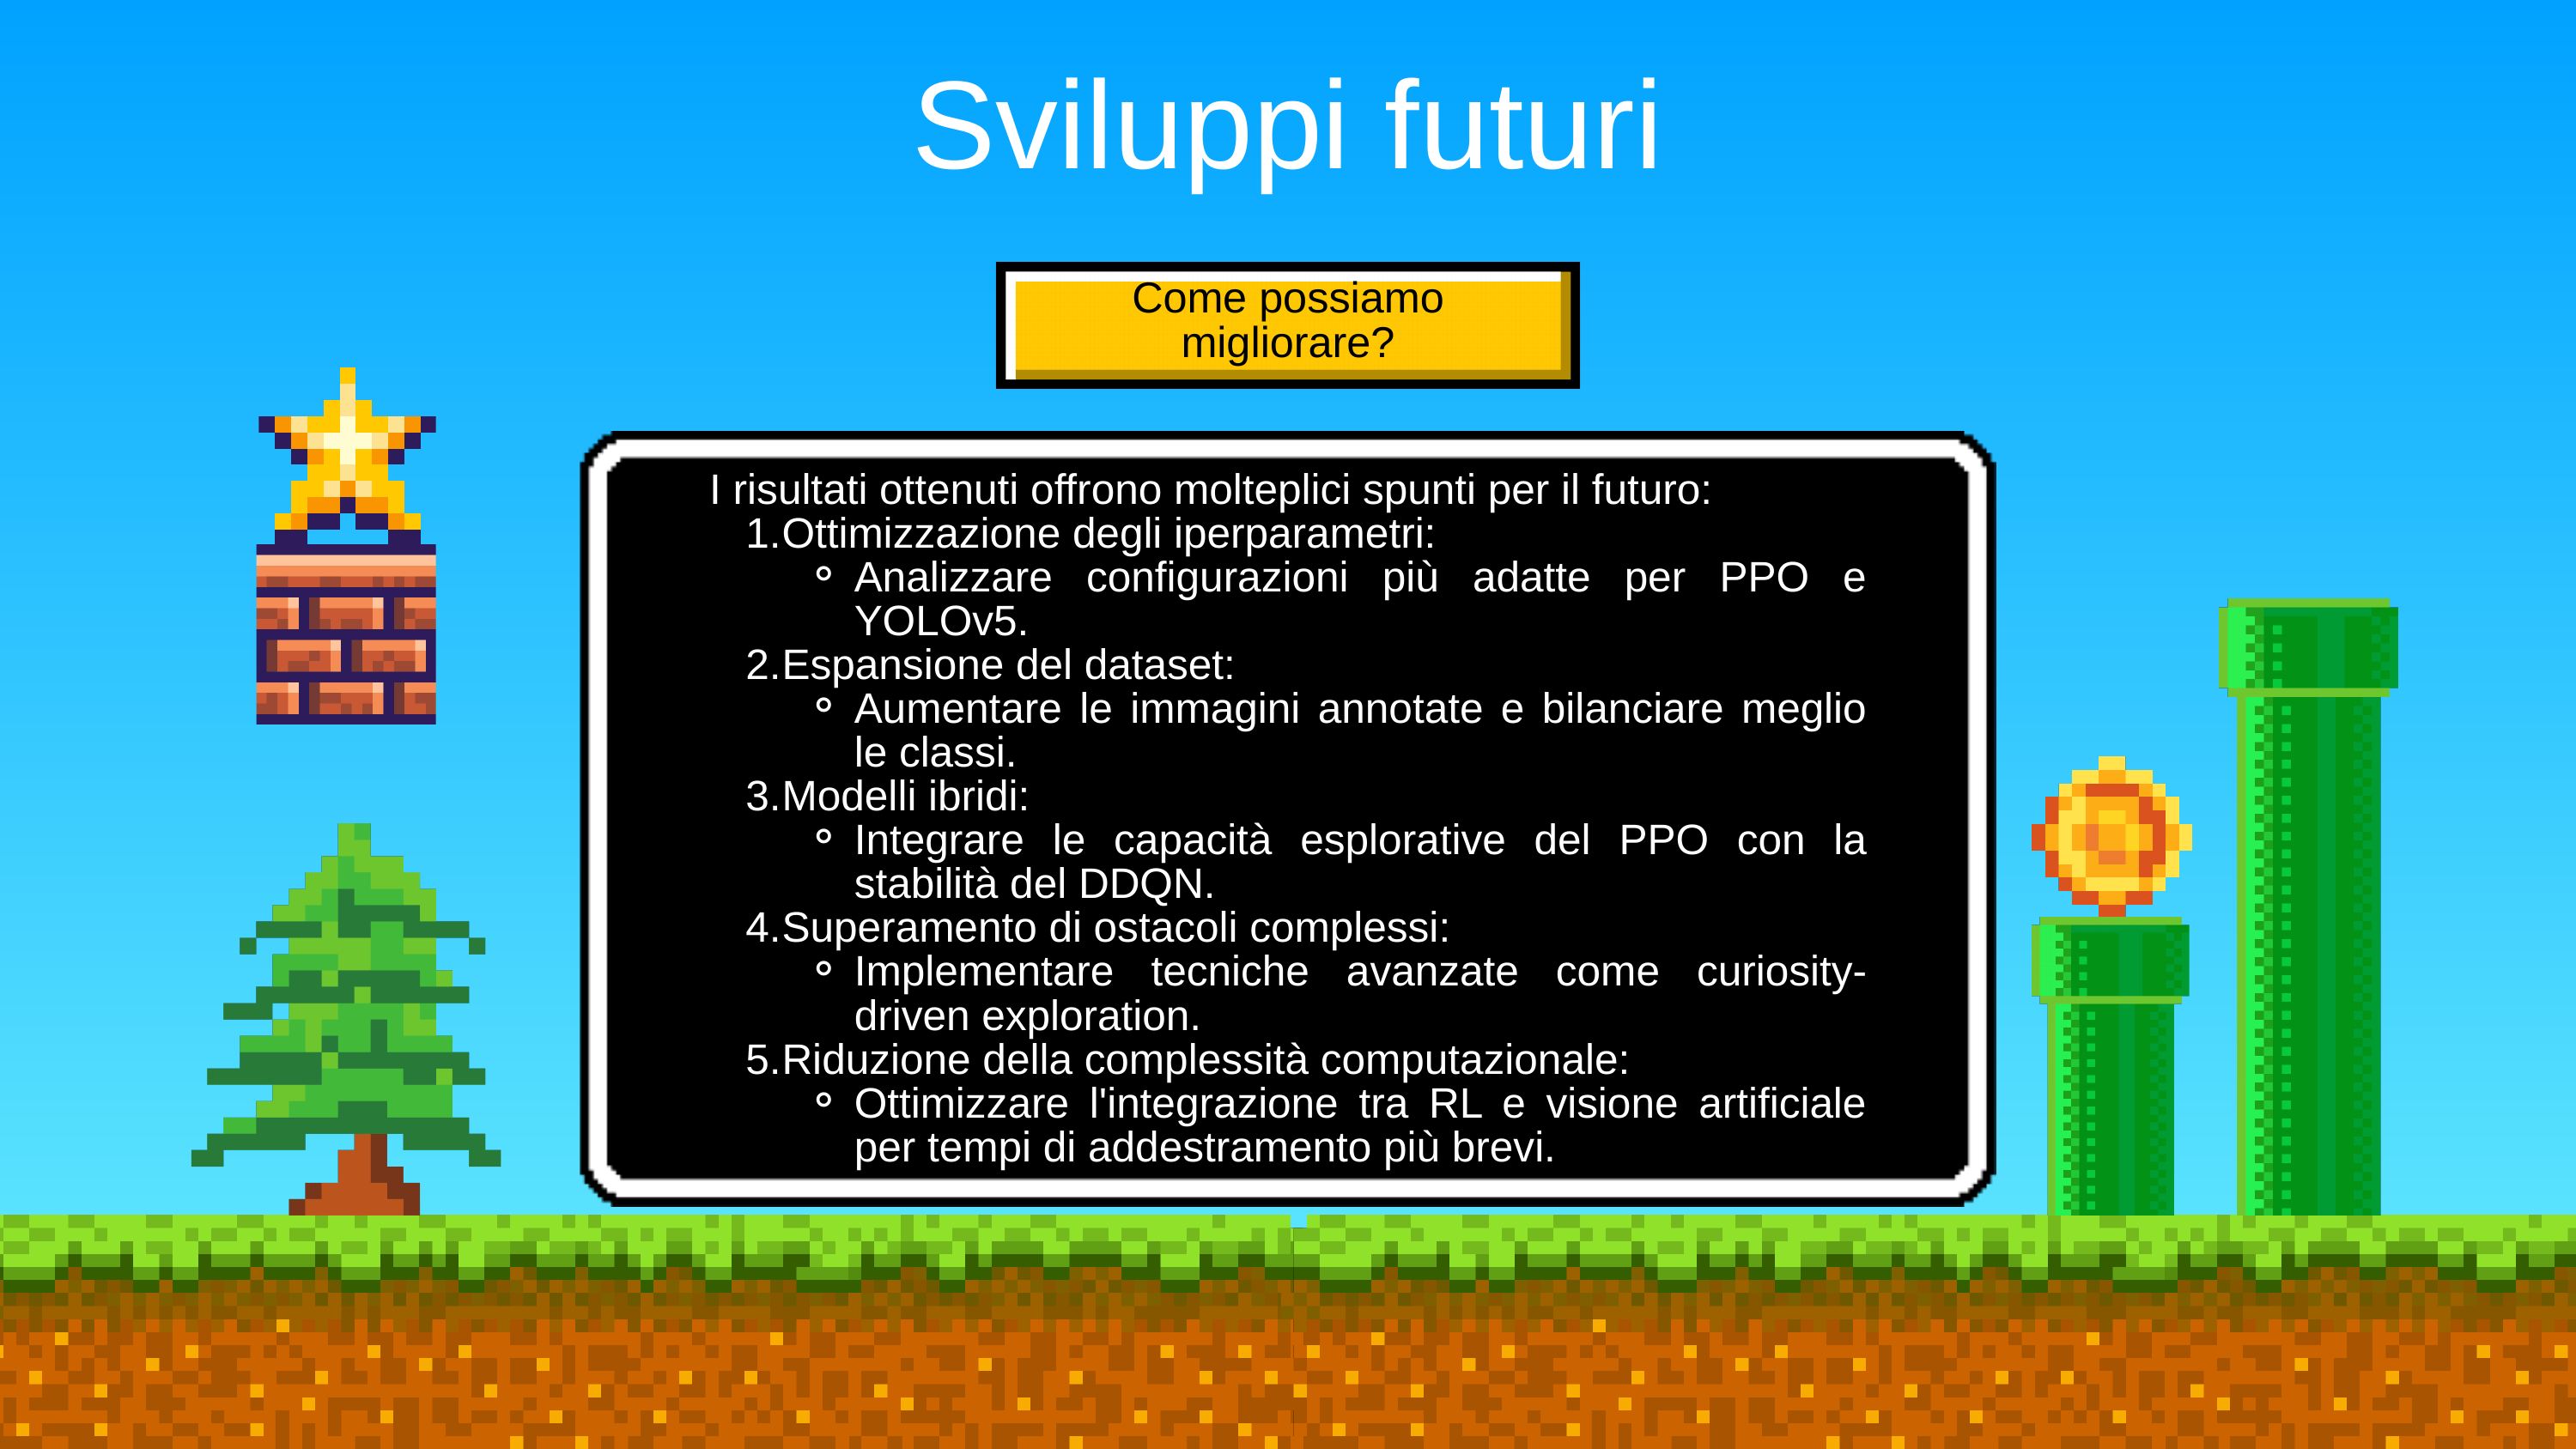

Sviluppi futuri

Come possiamo migliorare?

I risultati ottenuti offrono molteplici spunti per il futuro:
Ottimizzazione degli iperparametri:
Analizzare configurazioni più adatte per PPO e YOLOv5.
Espansione del dataset:
Aumentare le immagini annotate e bilanciare meglio le classi.
Modelli ibridi:
Integrare le capacità esplorative del PPO con la stabilità del DDQN.
Superamento di ostacoli complessi:
Implementare tecniche avanzate come curiosity-driven exploration.
Riduzione della complessità computazionale:
Ottimizzare l'integrazione tra RL e visione artificiale per tempi di addestramento più brevi.